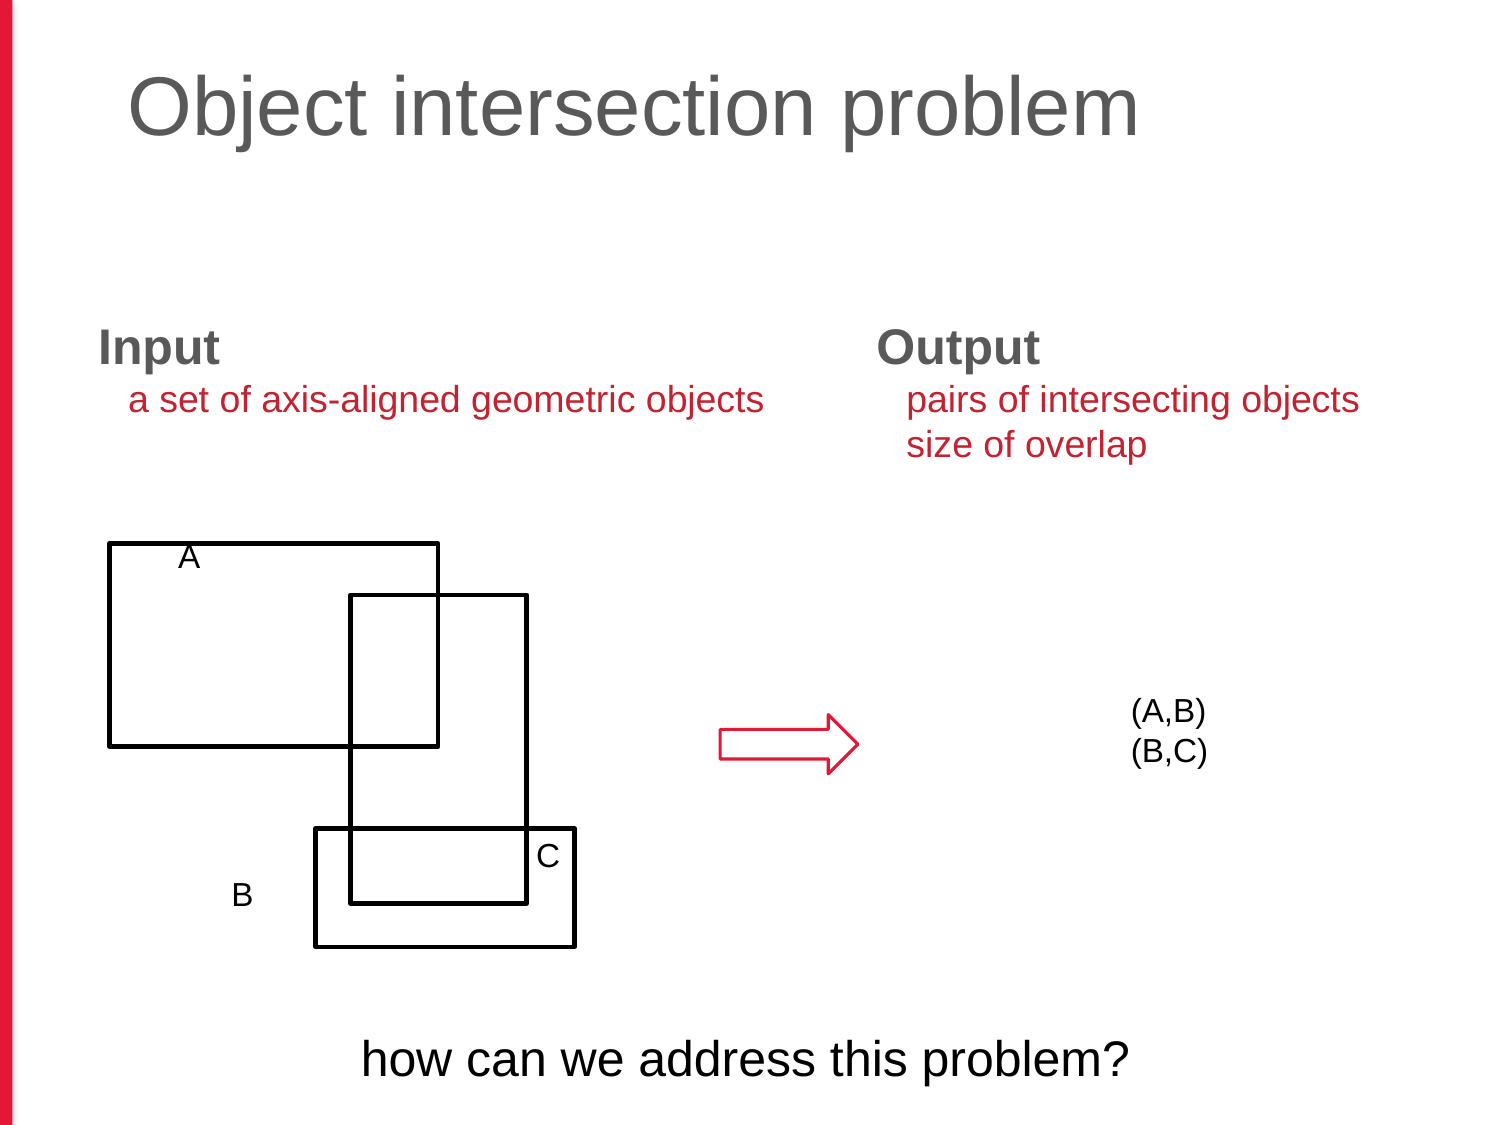

# Object intersection problem
Input
a set of axis-aligned geometric objects
Output
pairs of intersecting objects
size of overlap
A

(A,B)
(B,C)

C

B
how can we address this problem?